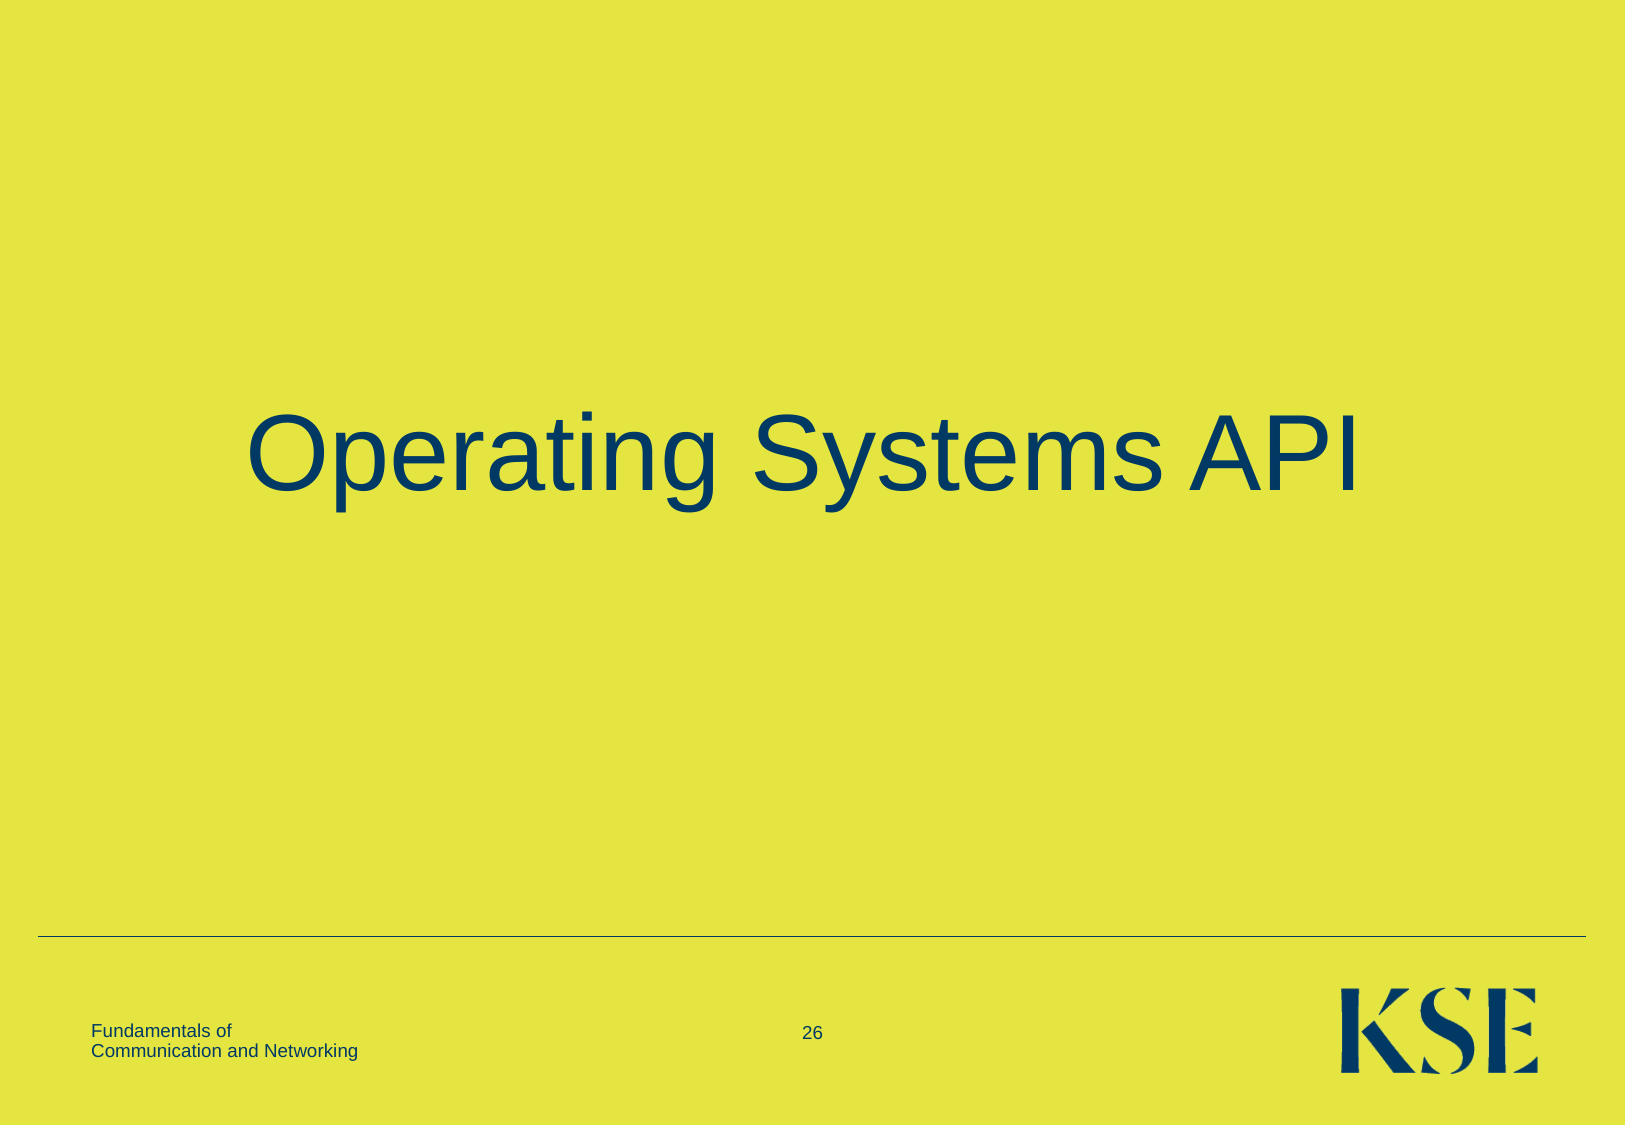

Operating Systems API
Fundamentals of Communication and Networking